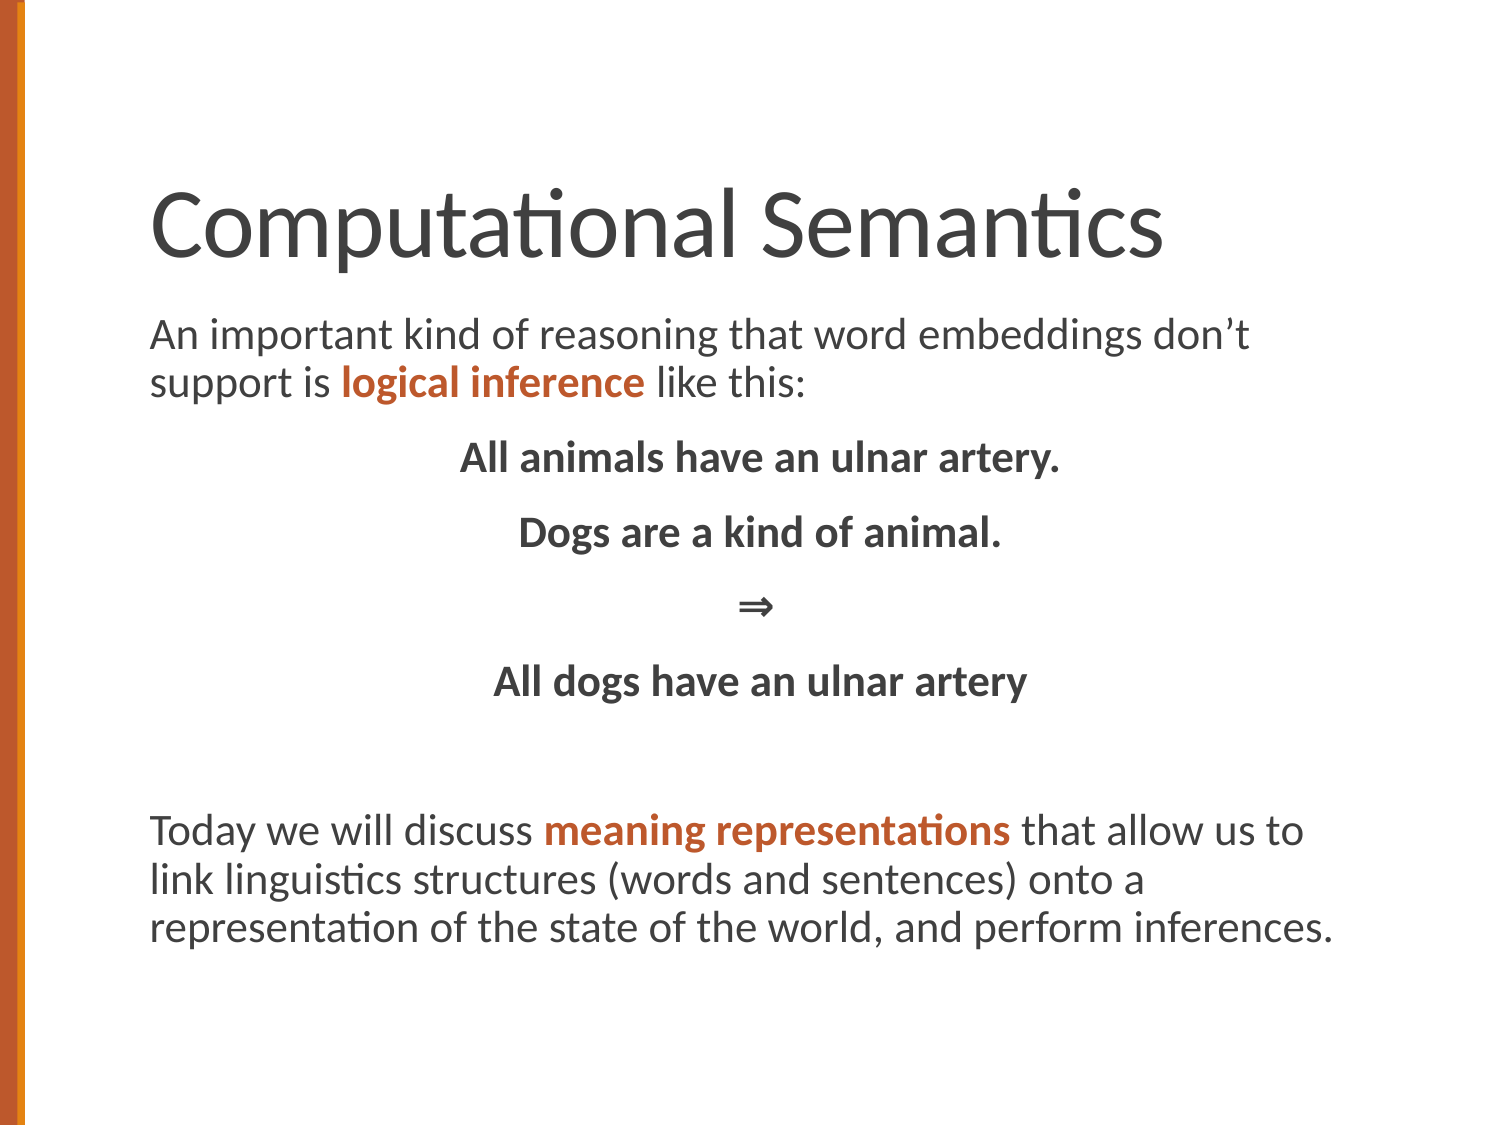

# Computational Semantics
An important kind of reasoning that word embeddings don’t support is logical inference like this:
All animals have an ulnar artery.
Dogs are a kind of animal.
⇒
All dogs have an ulnar artery

Today we will discuss meaning representations that allow us to link linguistics structures (words and sentences) onto a representation of the state of the world, and perform inferences.